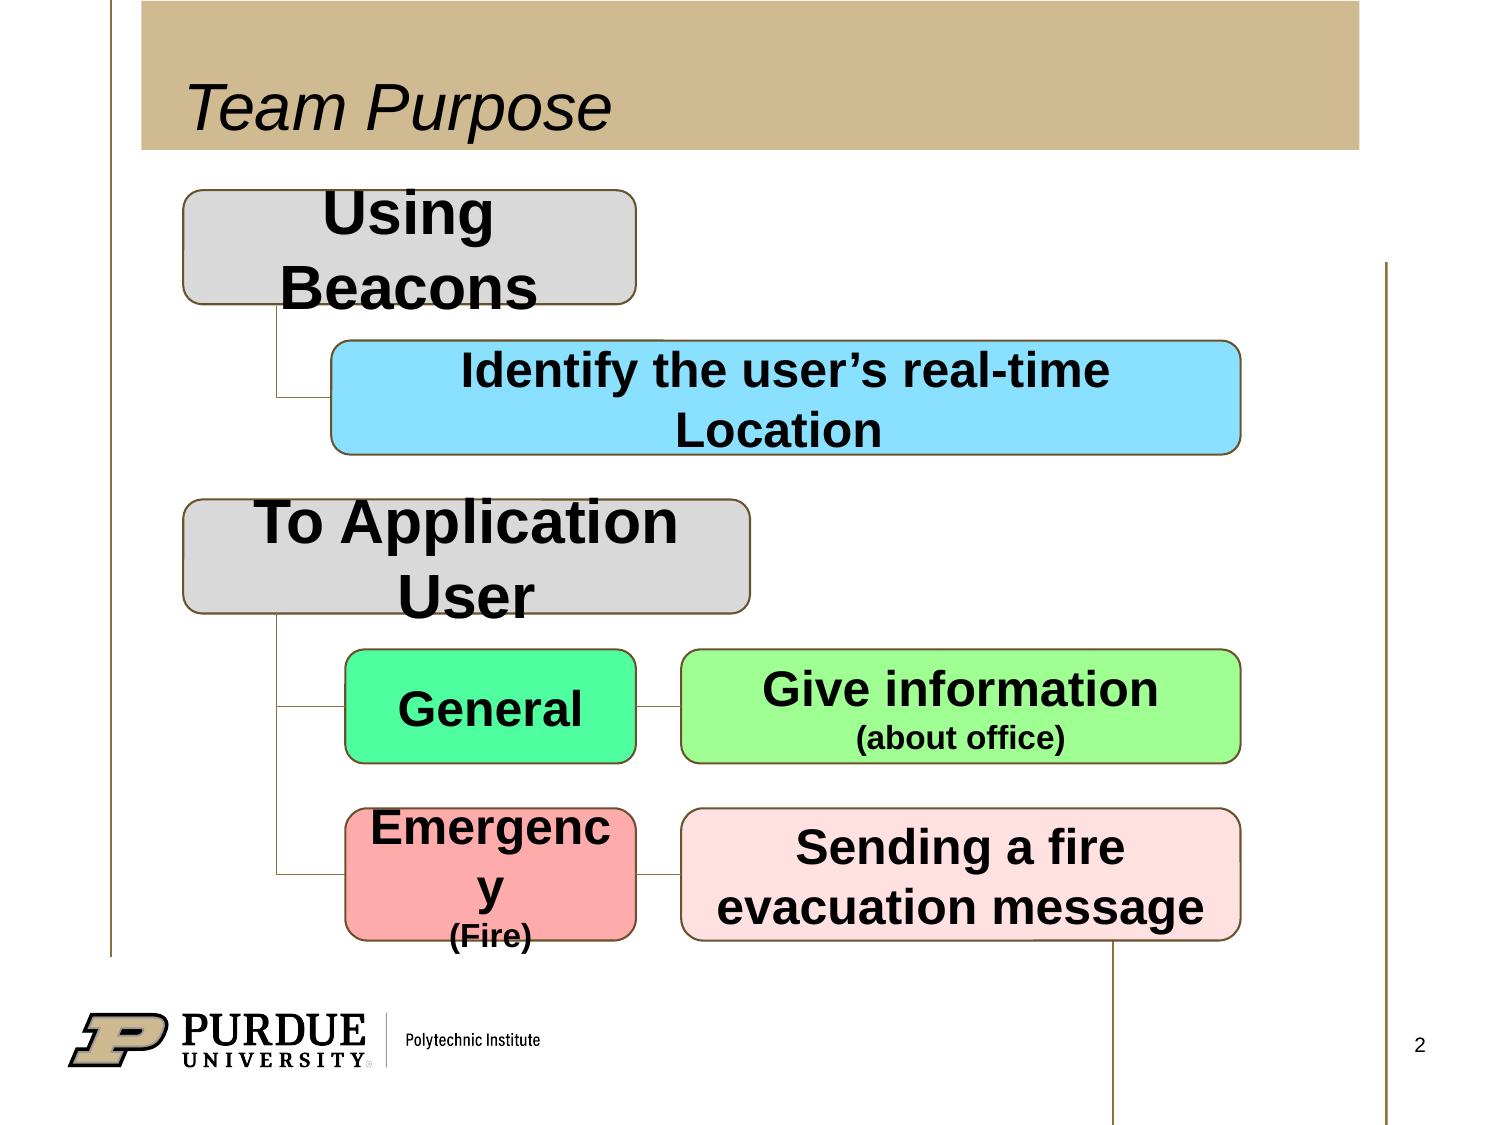

# Team Purpose
Using Beacons
Identify the user’s real-time Location
To Application User
General
Give information
(about office)
Emergency
(Fire)
Sending a fire evacuation message
2